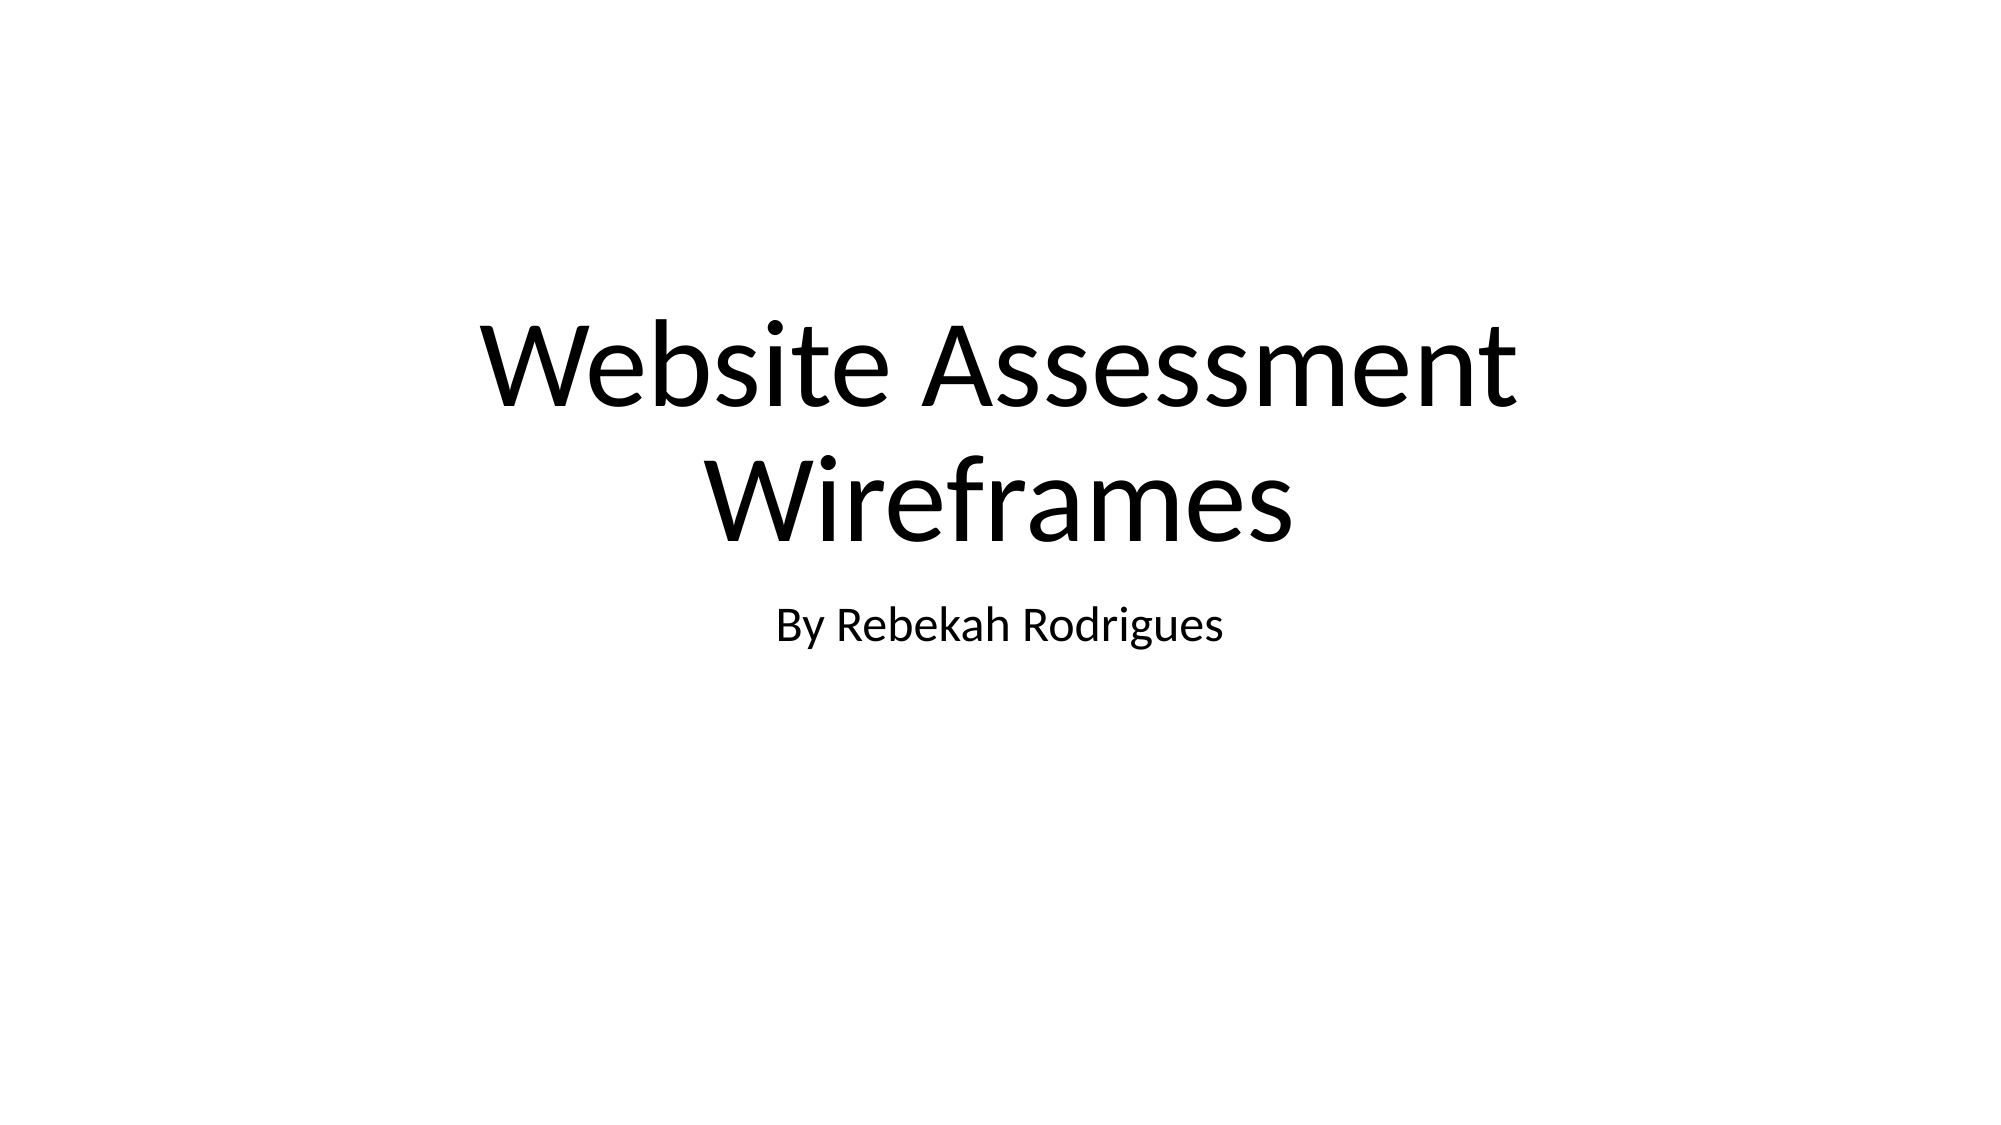

# Website Assessment Wireframes
By Rebekah Rodrigues